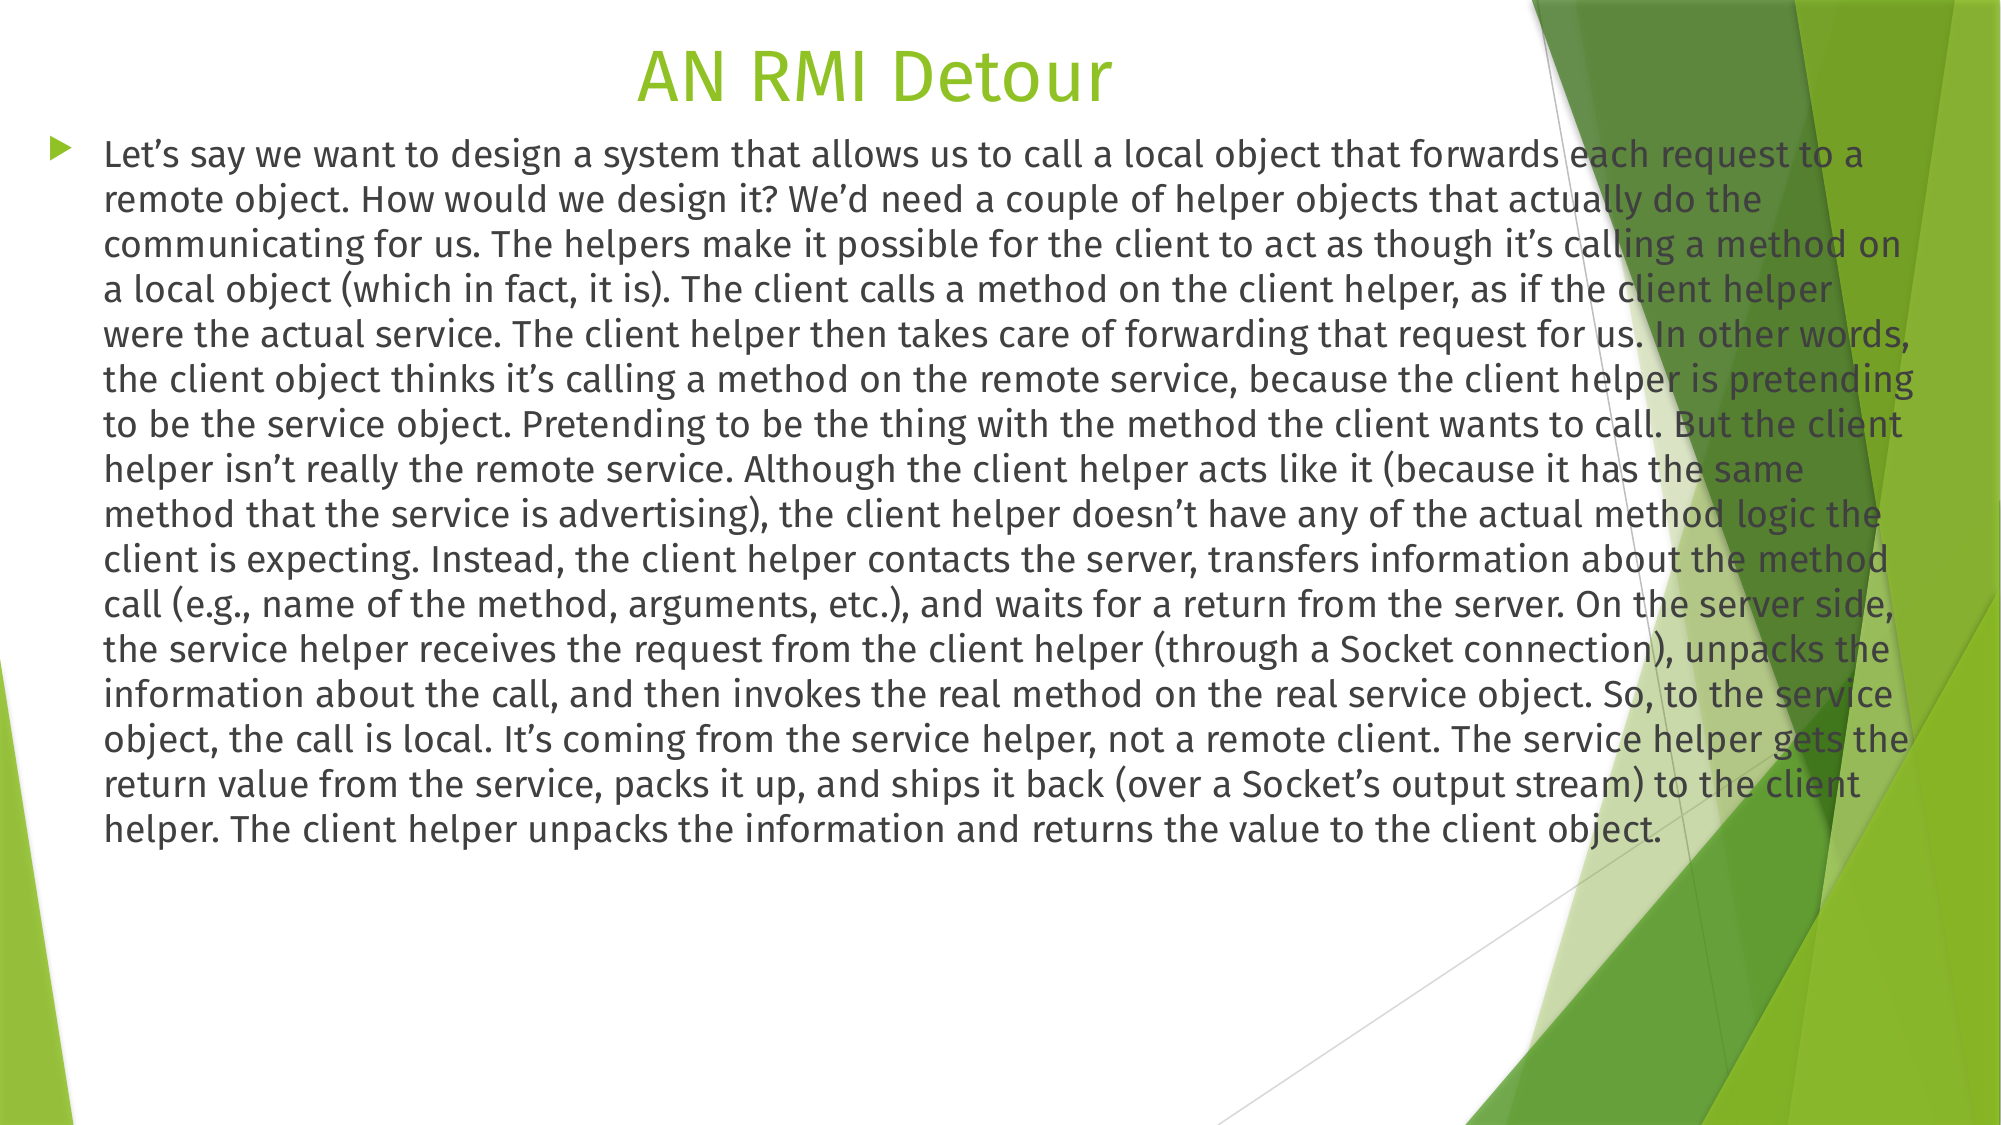

# AN RMI Detour
Let’s say we want to design a system that allows us to call a local object that forwards each request to a remote object. How would we design it? We’d need a couple of helper objects that actually do the communicating for us. The helpers make it possible for the client to act as though it’s calling a method on a local object (which in fact, it is). The client calls a method on the client helper, as if the client helper were the actual service. The client helper then takes care of forwarding that request for us. In other words, the client object thinks it’s calling a method on the remote service, because the client helper is pretending to be the service object. Pretending to be the thing with the method the client wants to call. But the client helper isn’t really the remote service. Although the client helper acts like it (because it has the same method that the service is advertising), the client helper doesn’t have any of the actual method logic the client is expecting. Instead, the client helper contacts the server, transfers information about the method call (e.g., name of the method, arguments, etc.), and waits for a return from the server. On the server side, the service helper receives the request from the client helper (through a Socket connection), unpacks the information about the call, and then invokes the real method on the real service object. So, to the service object, the call is local. It’s coming from the service helper, not a remote client. The service helper gets the return value from the service, packs it up, and ships it back (over a Socket’s output stream) to the client helper. The client helper unpacks the information and returns the value to the client object.